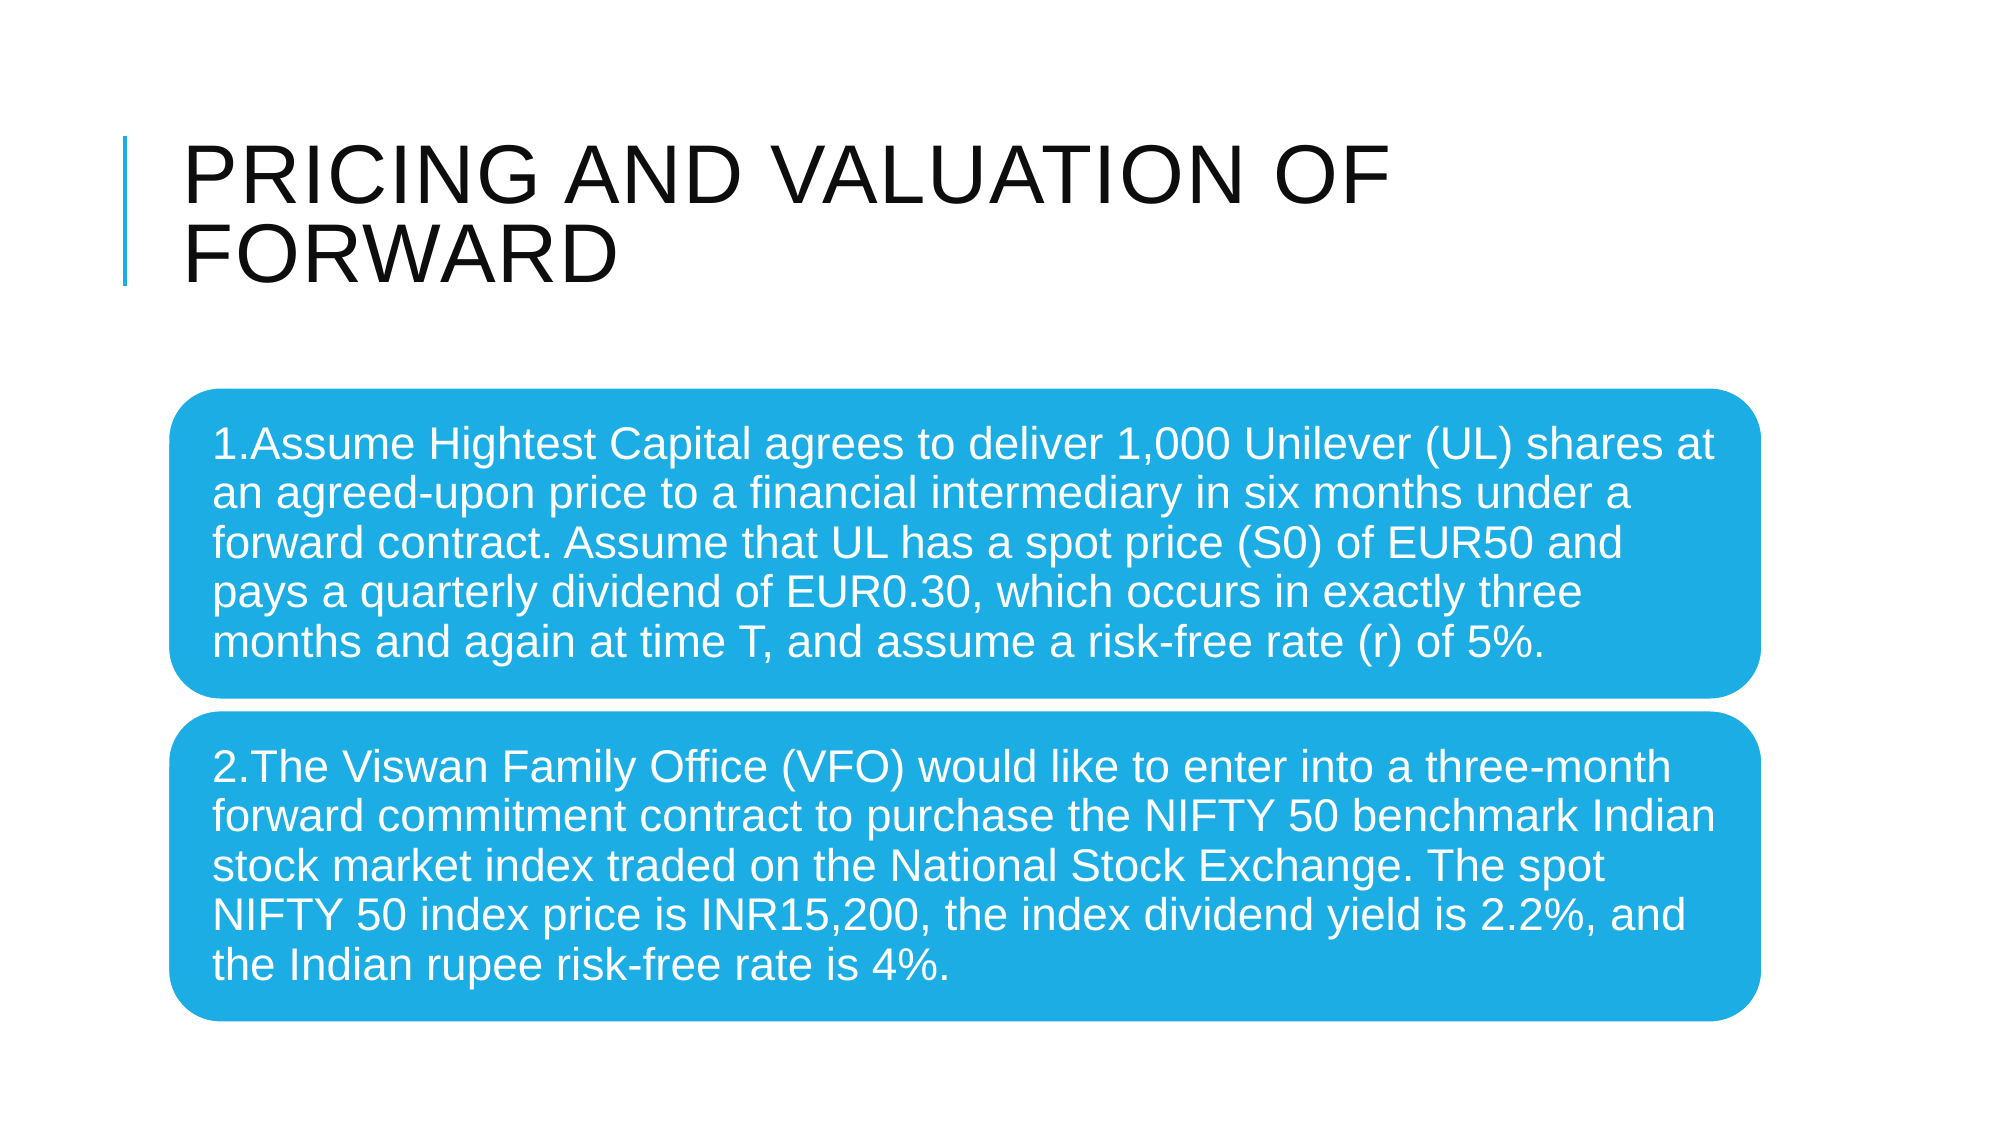

# Pricing and valuation of forward
1.Assume Hightest Capital agrees to deliver 1,000 Unilever (UL) shares at an agreed-upon price to a financial intermediary in six months under a forward contract. Assume that UL has a spot price (S0) of EUR50 and pays a quarterly dividend of EUR0.30, which occurs in exactly three months and again at time T, and assume a risk-free rate (r) of 5%.
2.The Viswan Family Office (VFO) would like to enter into a three-month forward commitment contract to purchase the NIFTY 50 benchmark Indian stock market index traded on the National Stock Exchange. The spot NIFTY 50 index price is INR15,200, the index dividend yield is 2.2%, and the Indian rupee risk-free rate is 4%.